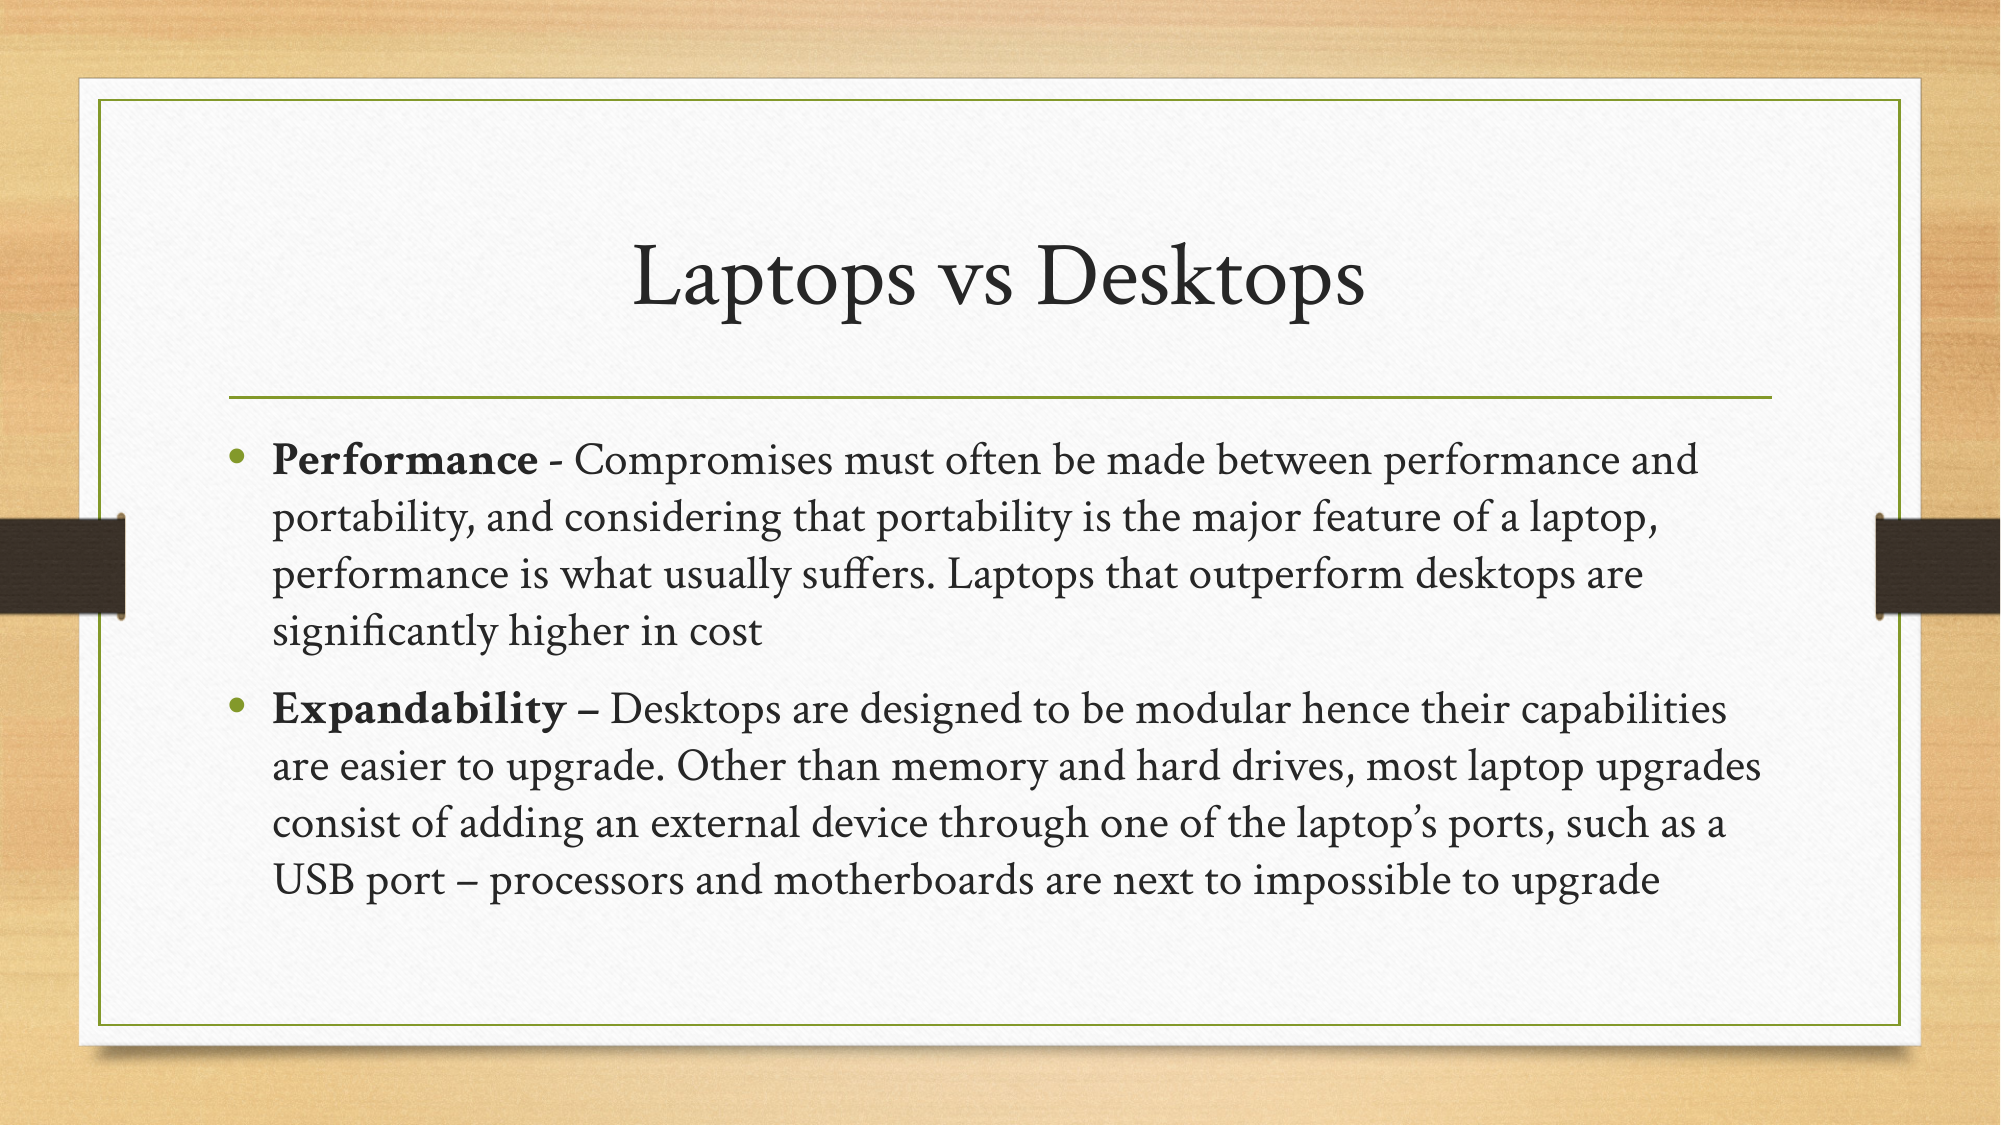

# Laptops vs Desktops
Performance - Compromises must often be made between performance and portability, and considering that portability is the major feature of a laptop, performance is what usually suffers. Laptops that outperform desktops are significantly higher in cost
Expandability – Desktops are designed to be modular hence their capabilities are easier to upgrade. Other than memory and hard drives, most laptop upgrades consist of adding an external device through one of the laptop’s ports, such as a USB port – processors and motherboards are next to impossible to upgrade